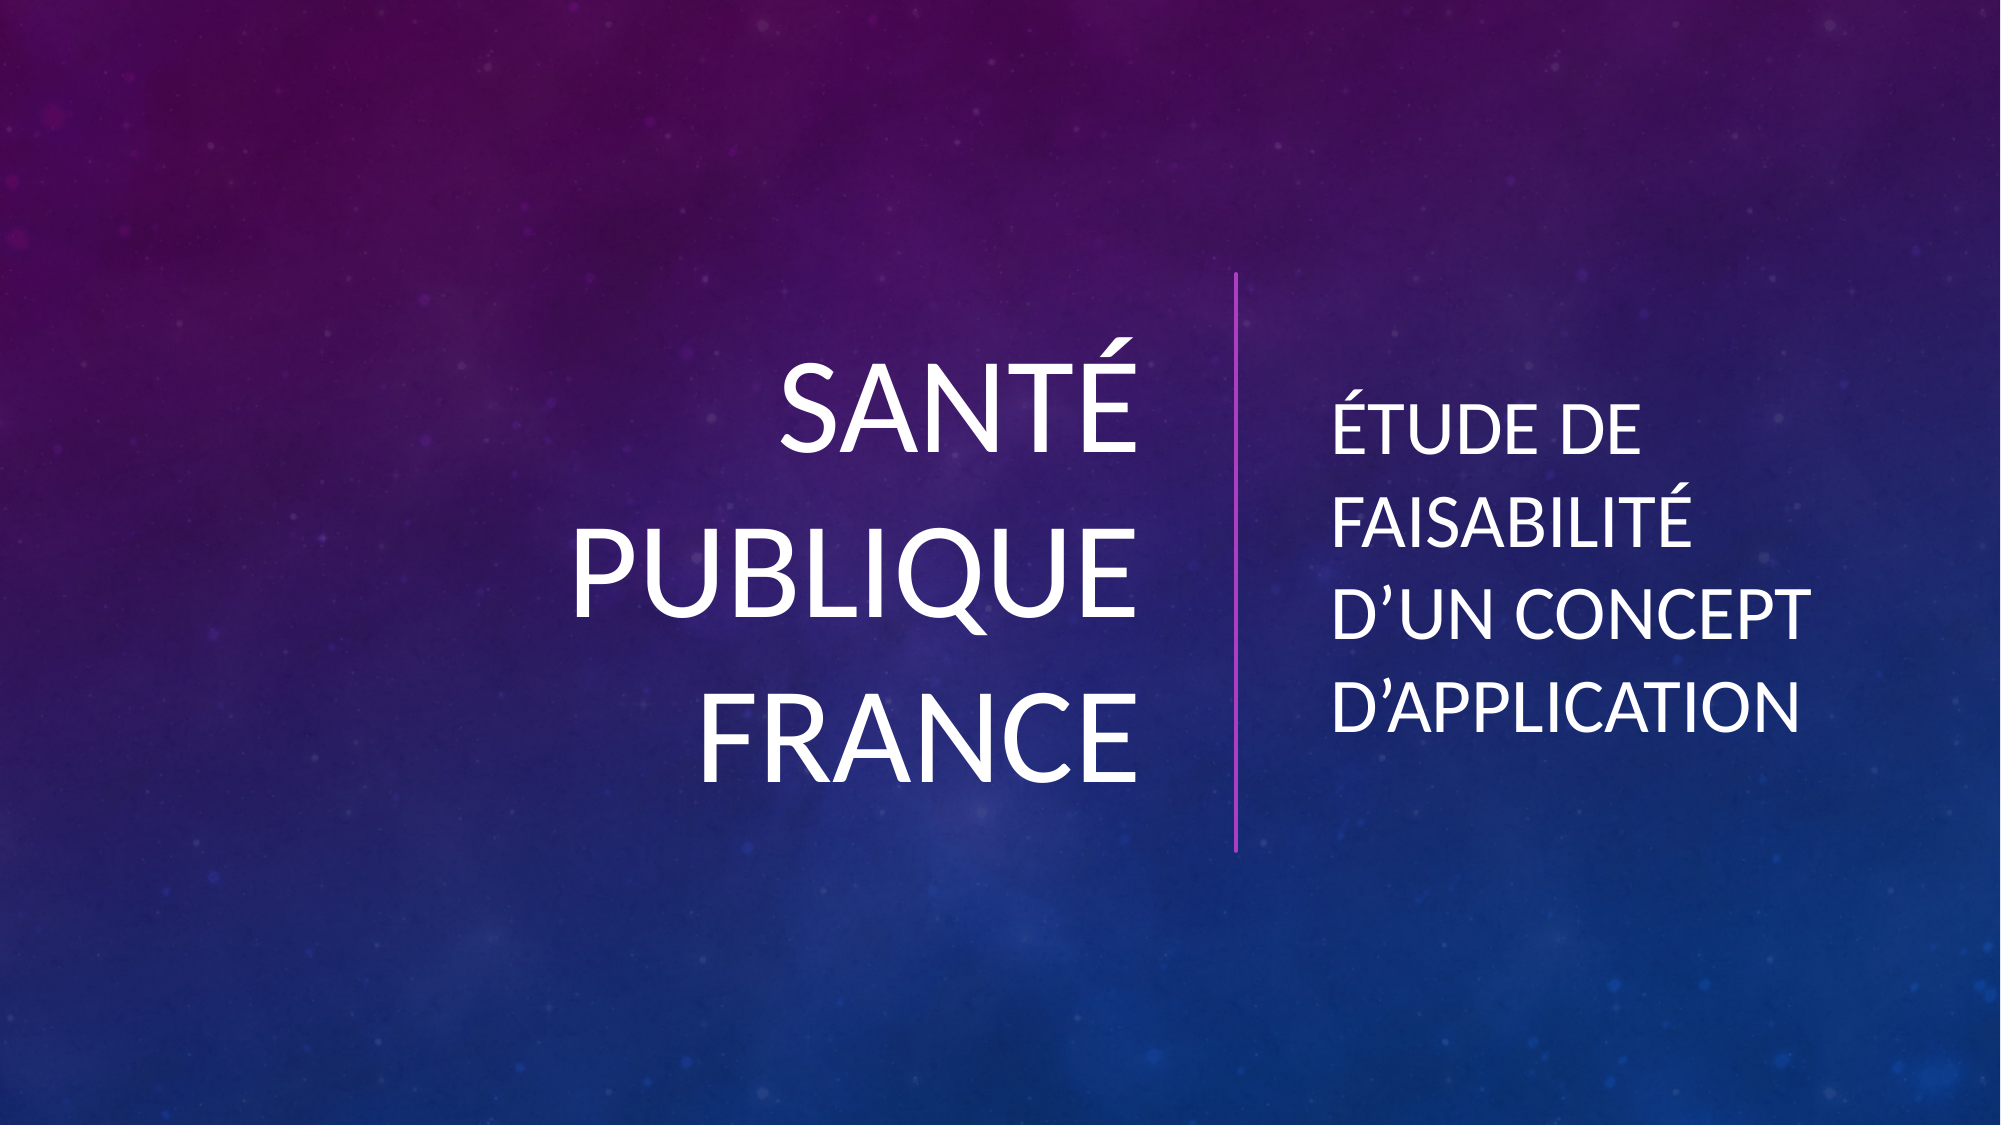

# Santé PUBLIQUE France
étude DE FAISABILITÉ D’un concept d’application